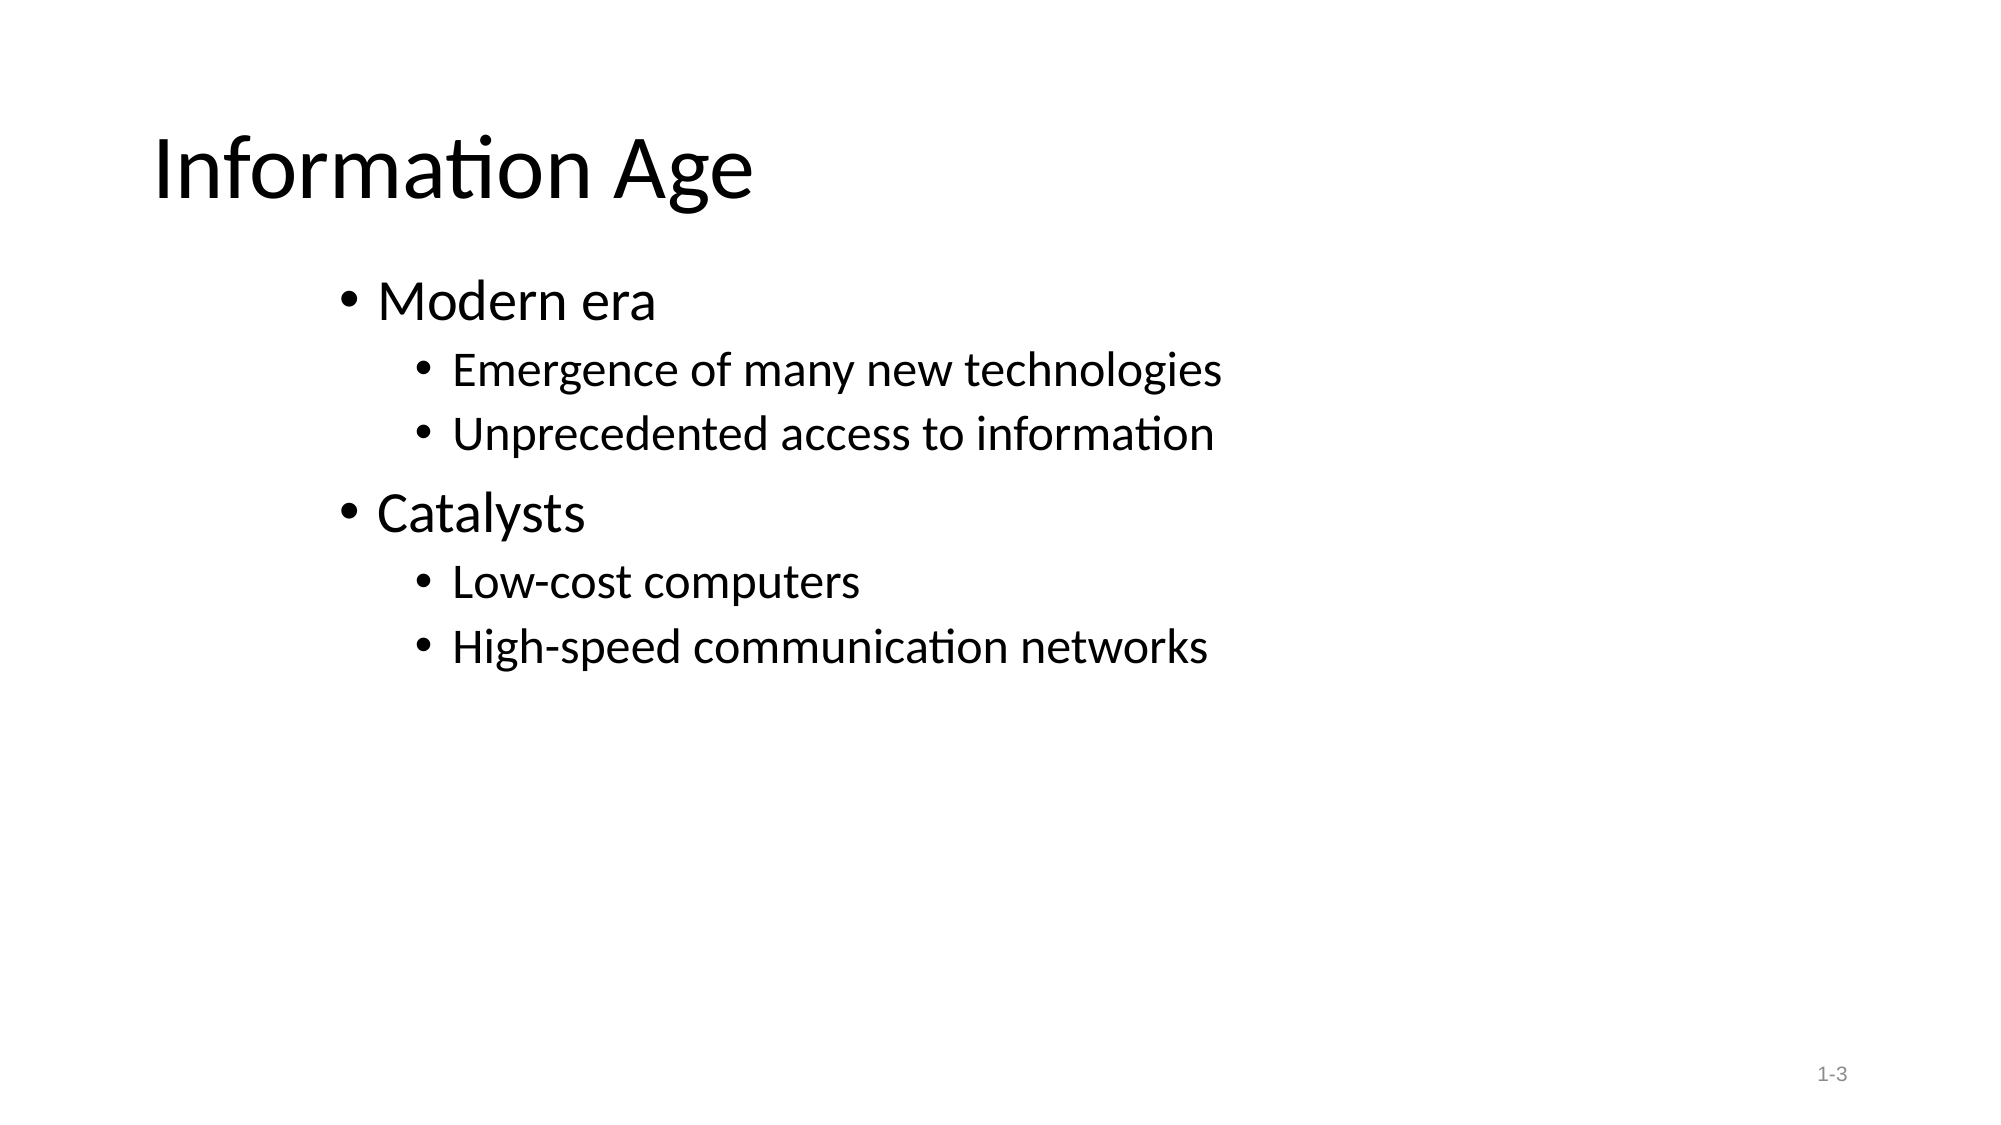

# Information Age
Modern era
Emergence of many new technologies
Unprecedented access to information
Catalysts
Low-cost computers
High-speed communication networks

1-3